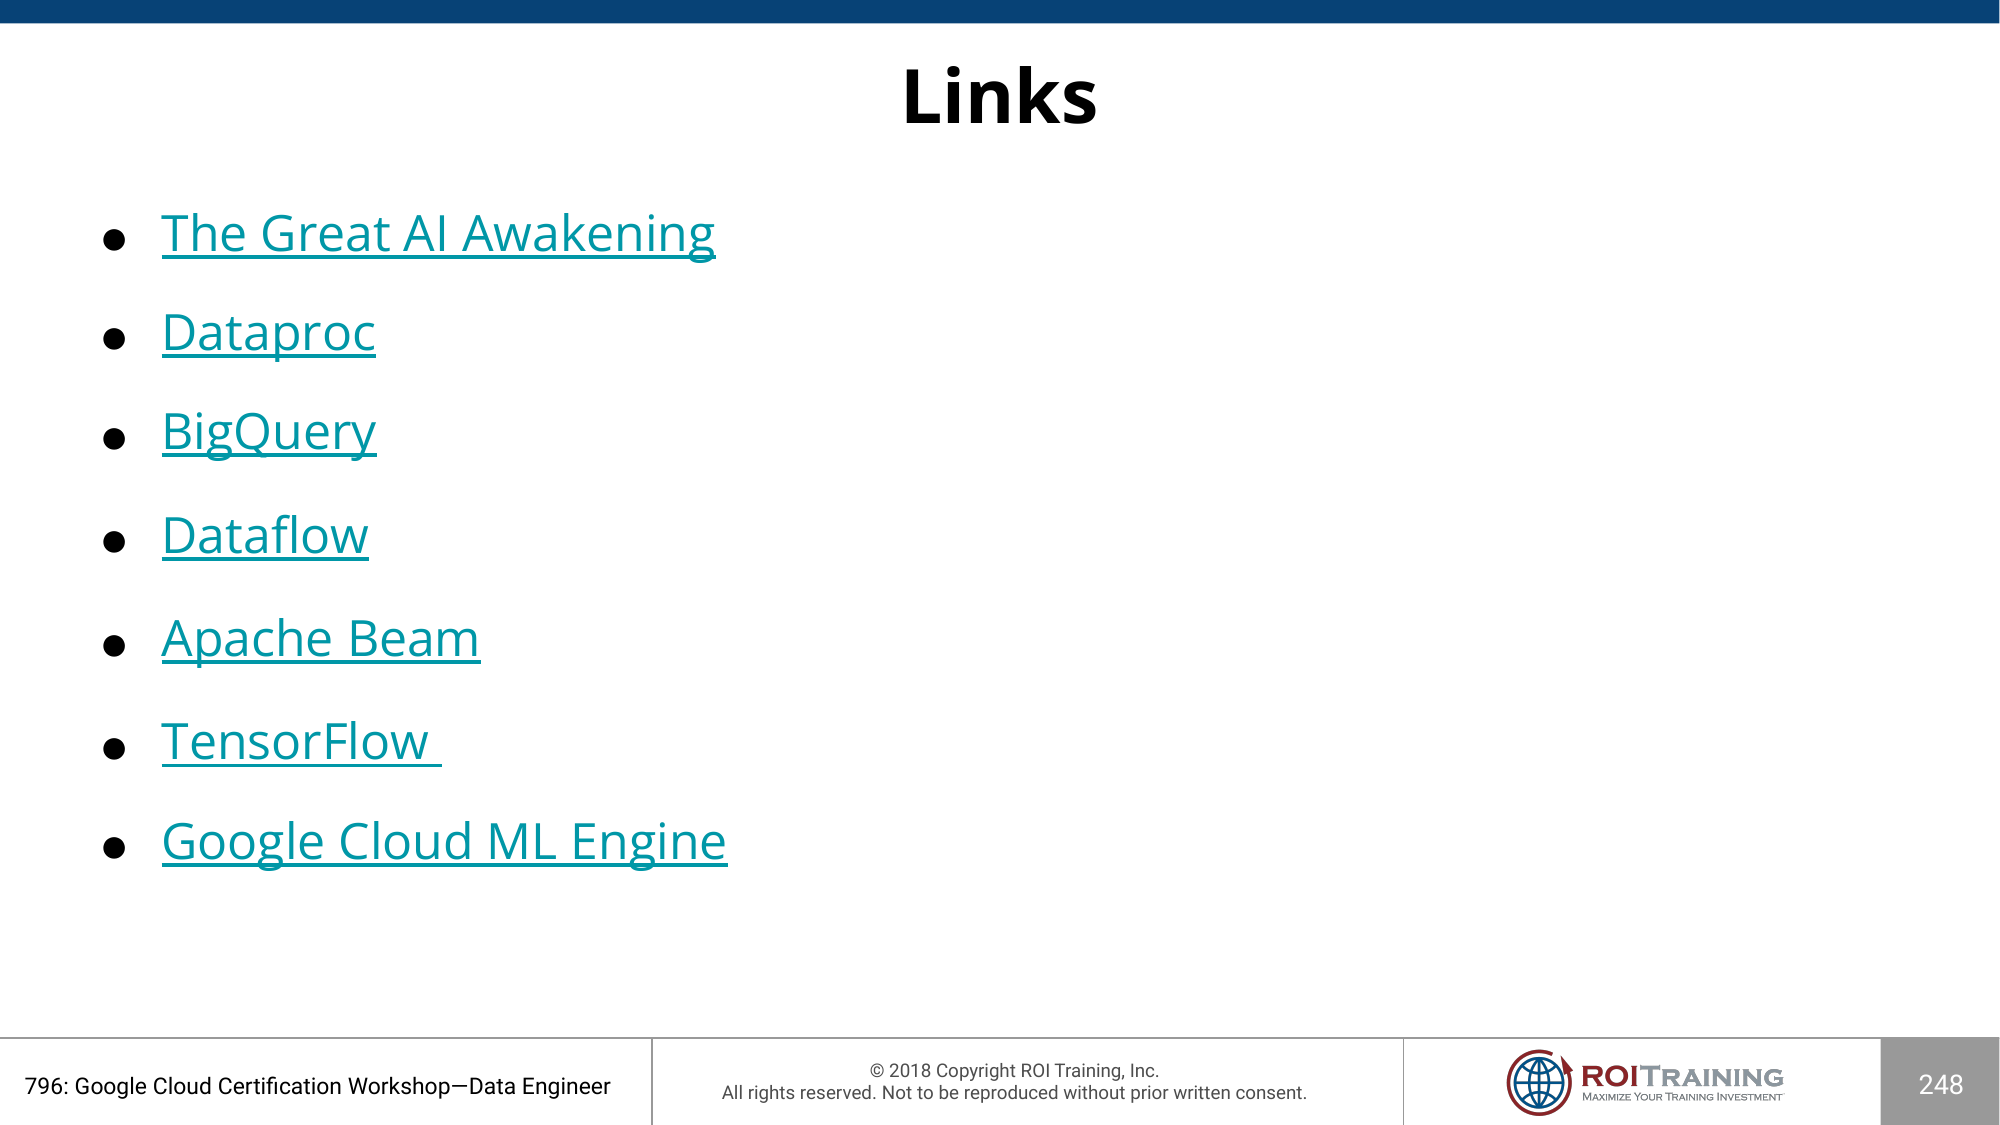

# Links
The Great AI Awakening
Dataproc
BigQuery
Dataflow
Apache Beam
TensorFlow
Google Cloud ML Engine